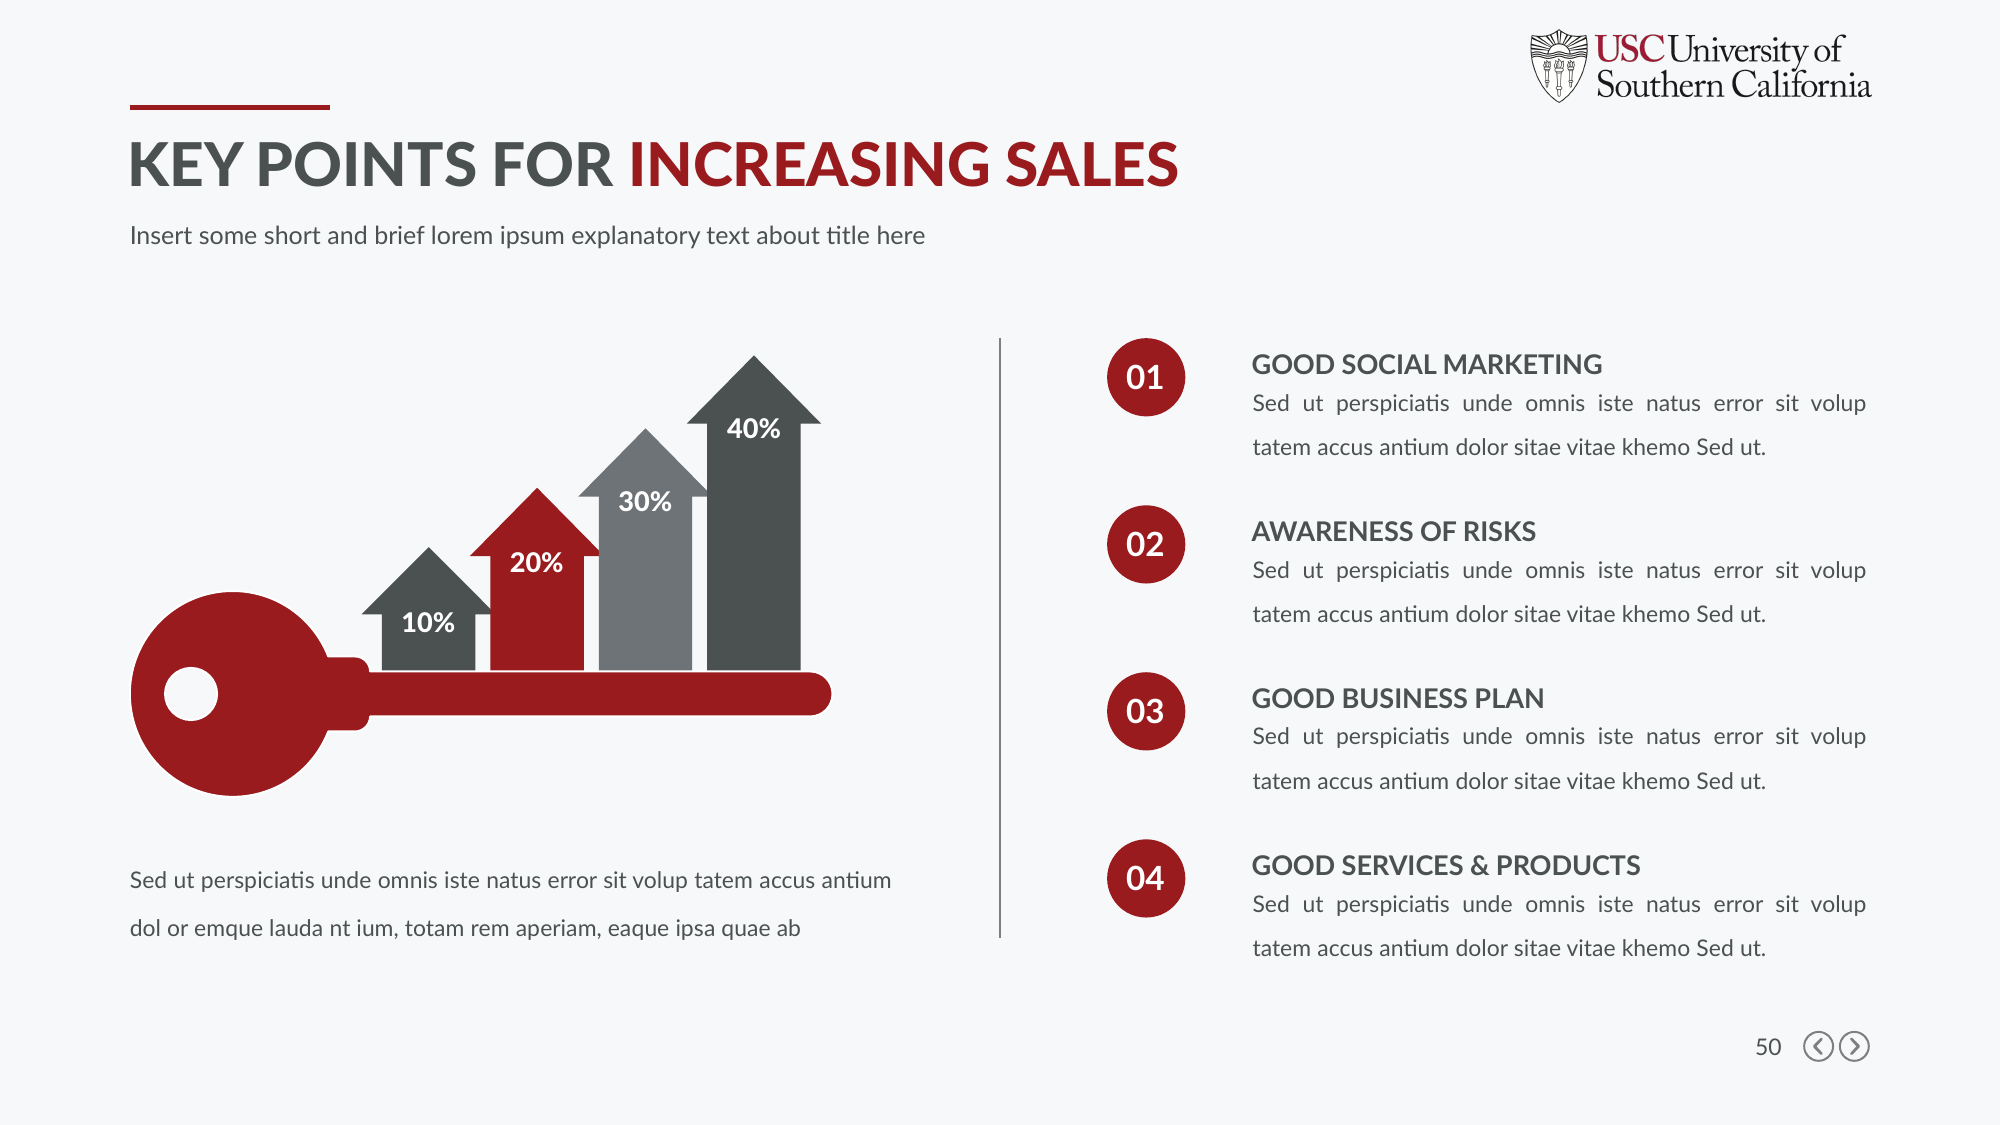

KEY POINTS FOR INCREASING SALES
Insert some short and brief lorem ipsum explanatory text about title here
GOOD SOCIAL MARKETING
Sed ut perspiciatis unde omnis iste natus error sit volup tatem accus antium dolor sitae vitae khemo Sed ut.

01
40%

30%

AWARENESS OF RISKS
Sed ut perspiciatis unde omnis iste natus error sit volup tatem accus antium dolor sitae vitae khemo Sed ut.

02

20%

10%
GOOD BUSINESS PLAN
Sed ut perspiciatis unde omnis iste natus error sit volup tatem accus antium dolor sitae vitae khemo Sed ut.

03
GOOD SERVICES & PRODUCTS
Sed ut perspiciatis unde omnis iste natus error sit volup tatem accus antium dolor sitae vitae khemo Sed ut.

04
Sed ut perspiciatis unde omnis iste natus error sit volup tatem accus antium dol or emque lauda nt ium, totam rem aperiam, eaque ipsa quae ab